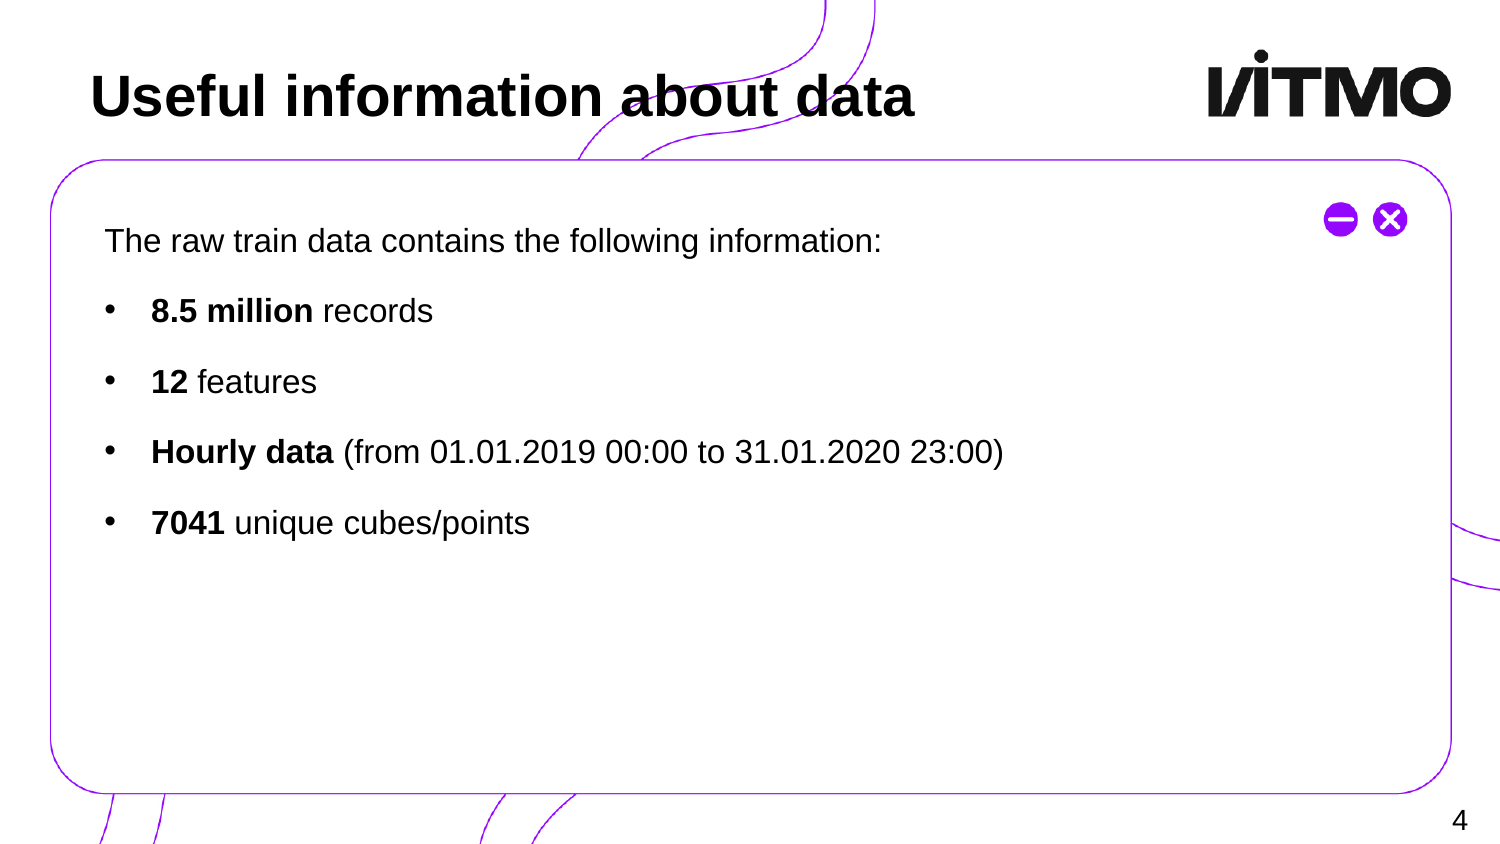

# Useful information about data
The raw train data contains the following information:
8.5 million records
12 features
Hourly data (from 01.01.2019 00:00 to 31.01.2020 23:00)
7041 unique cubes/points
4